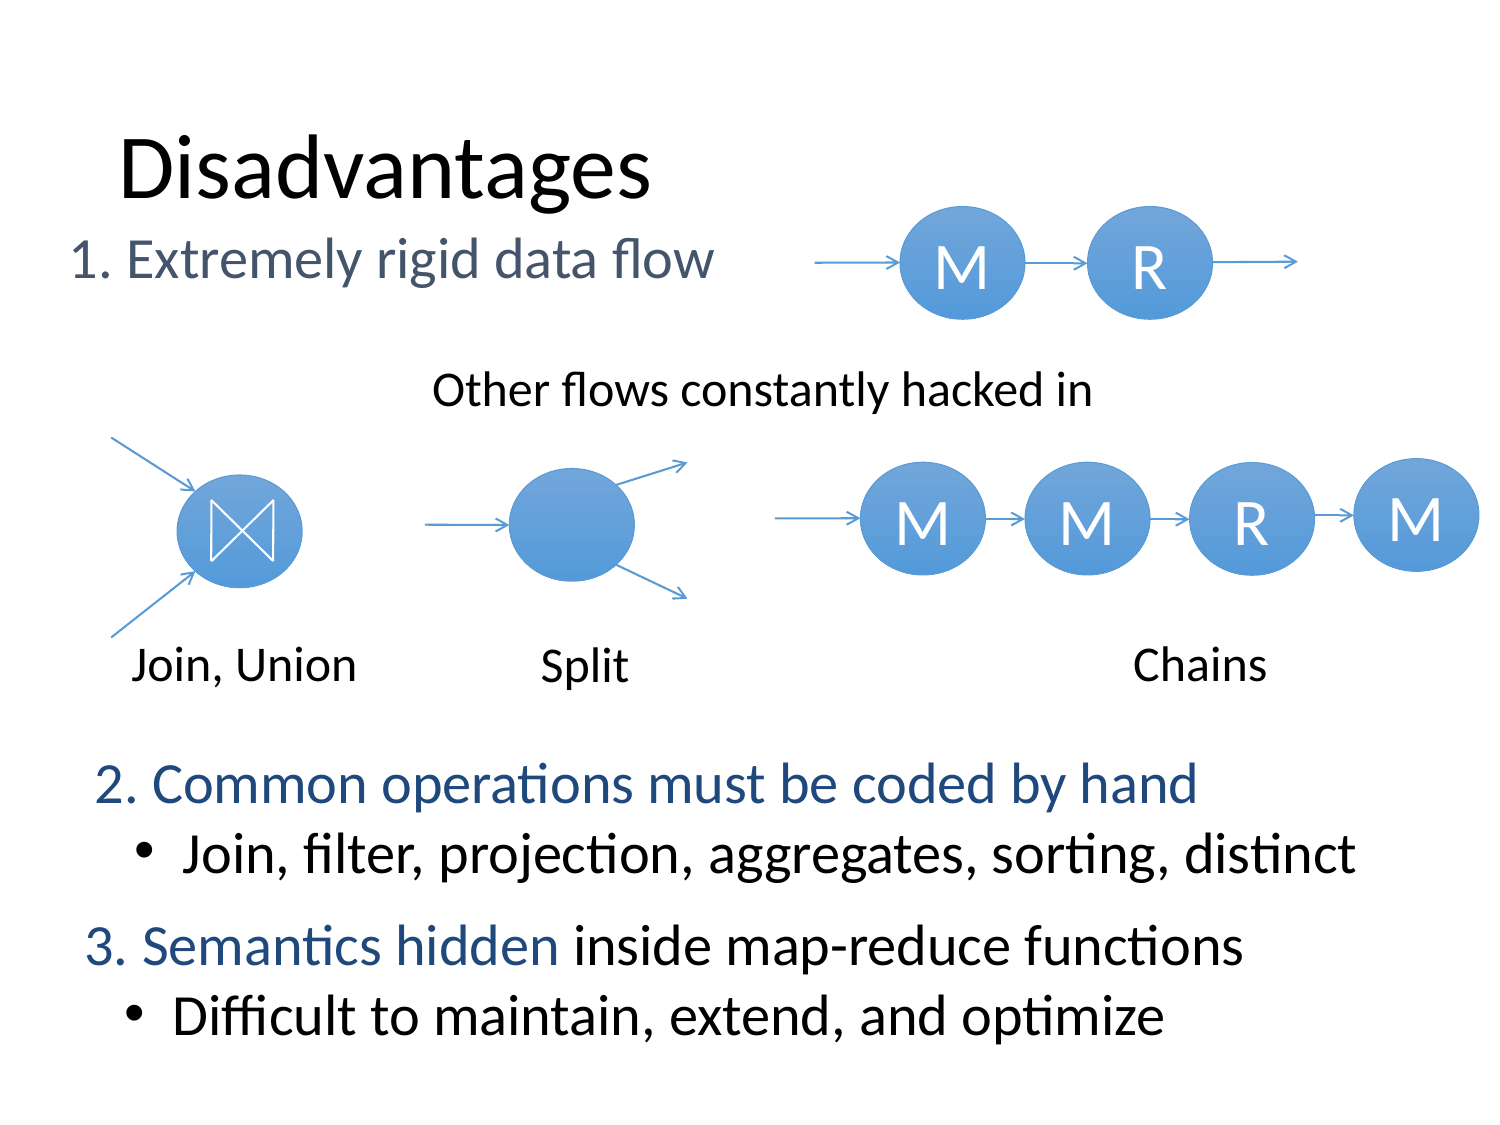

# Disadvantages
M
R
1. Extremely rigid data flow
Other flows constantly hacked in
M
M
M
R

Join, Union
Chains
Split
2. Common operations must be coded by hand
 Join, filter, projection, aggregates, sorting, distinct
3. Semantics hidden inside map-reduce functions
 Difficult to maintain, extend, and optimize